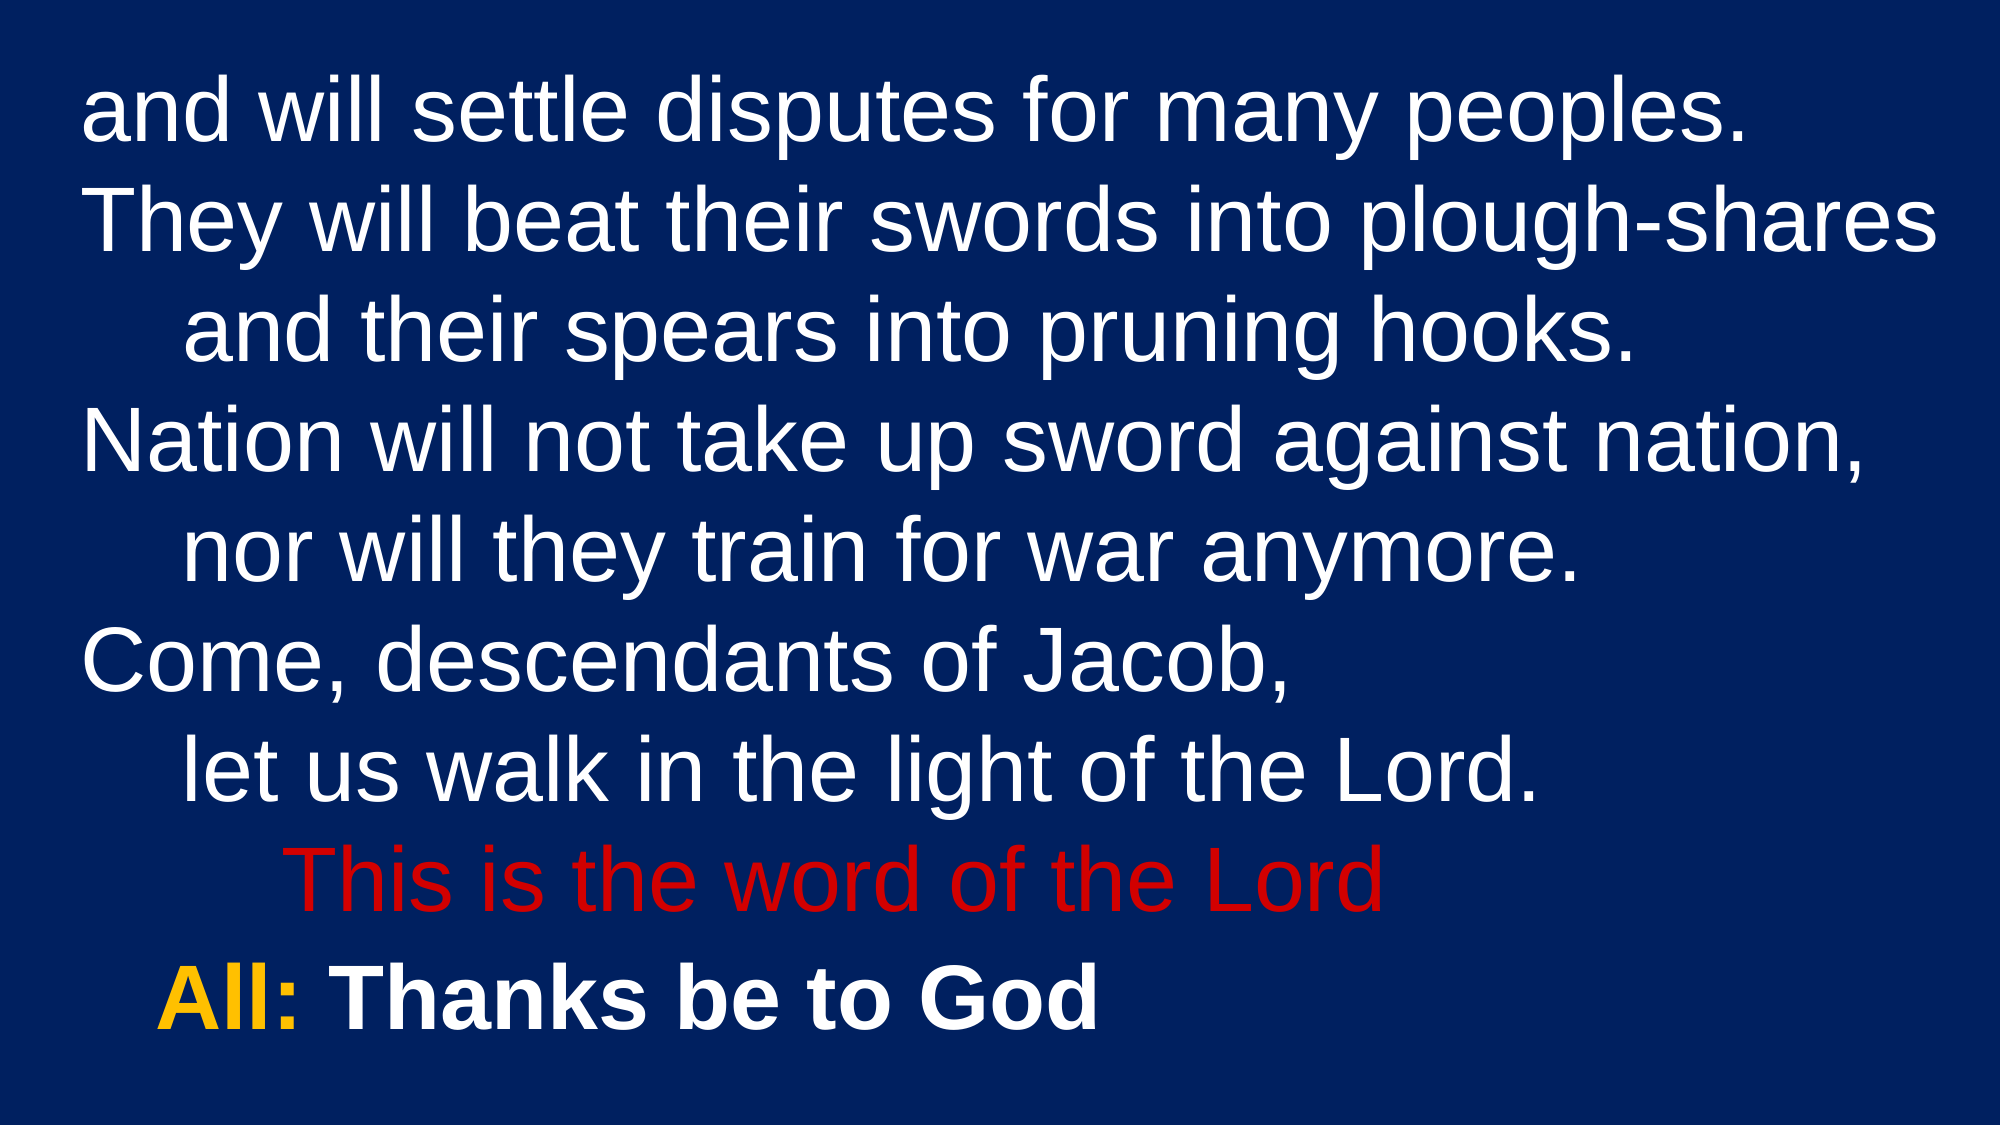

and will settle disputes for many peoples.
They will beat their swords into plough-shares
    and their spears into pruning hooks.
Nation will not take up sword against nation,
    nor will they train for war anymore.
Come, descendants of Jacob,
    let us walk in the light of the Lord.
	  This is the word of the Lord
All: Thanks be to God